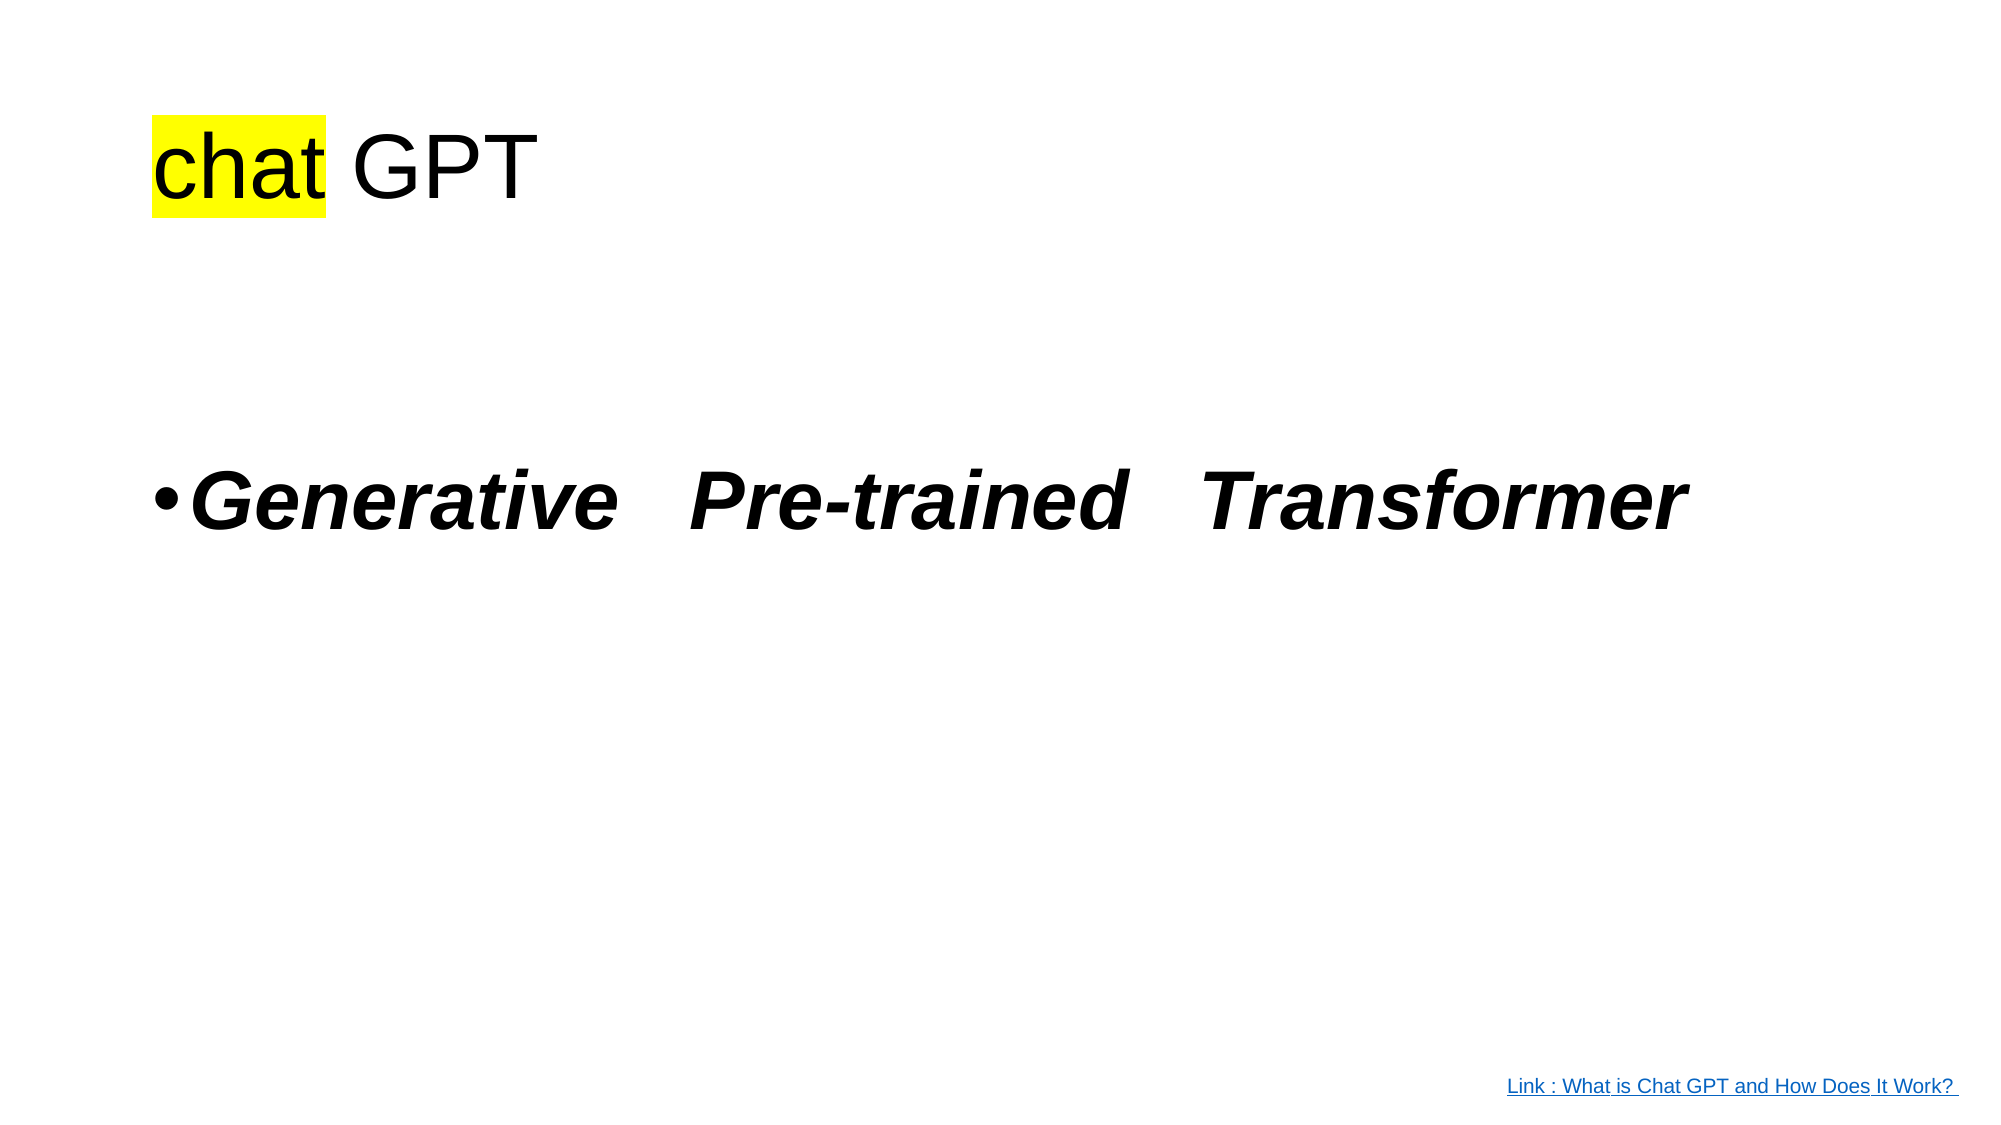

# chat GPT
Generative   Pre-trained   Transformer

Link : What is Chat GPT and How Does It Work?